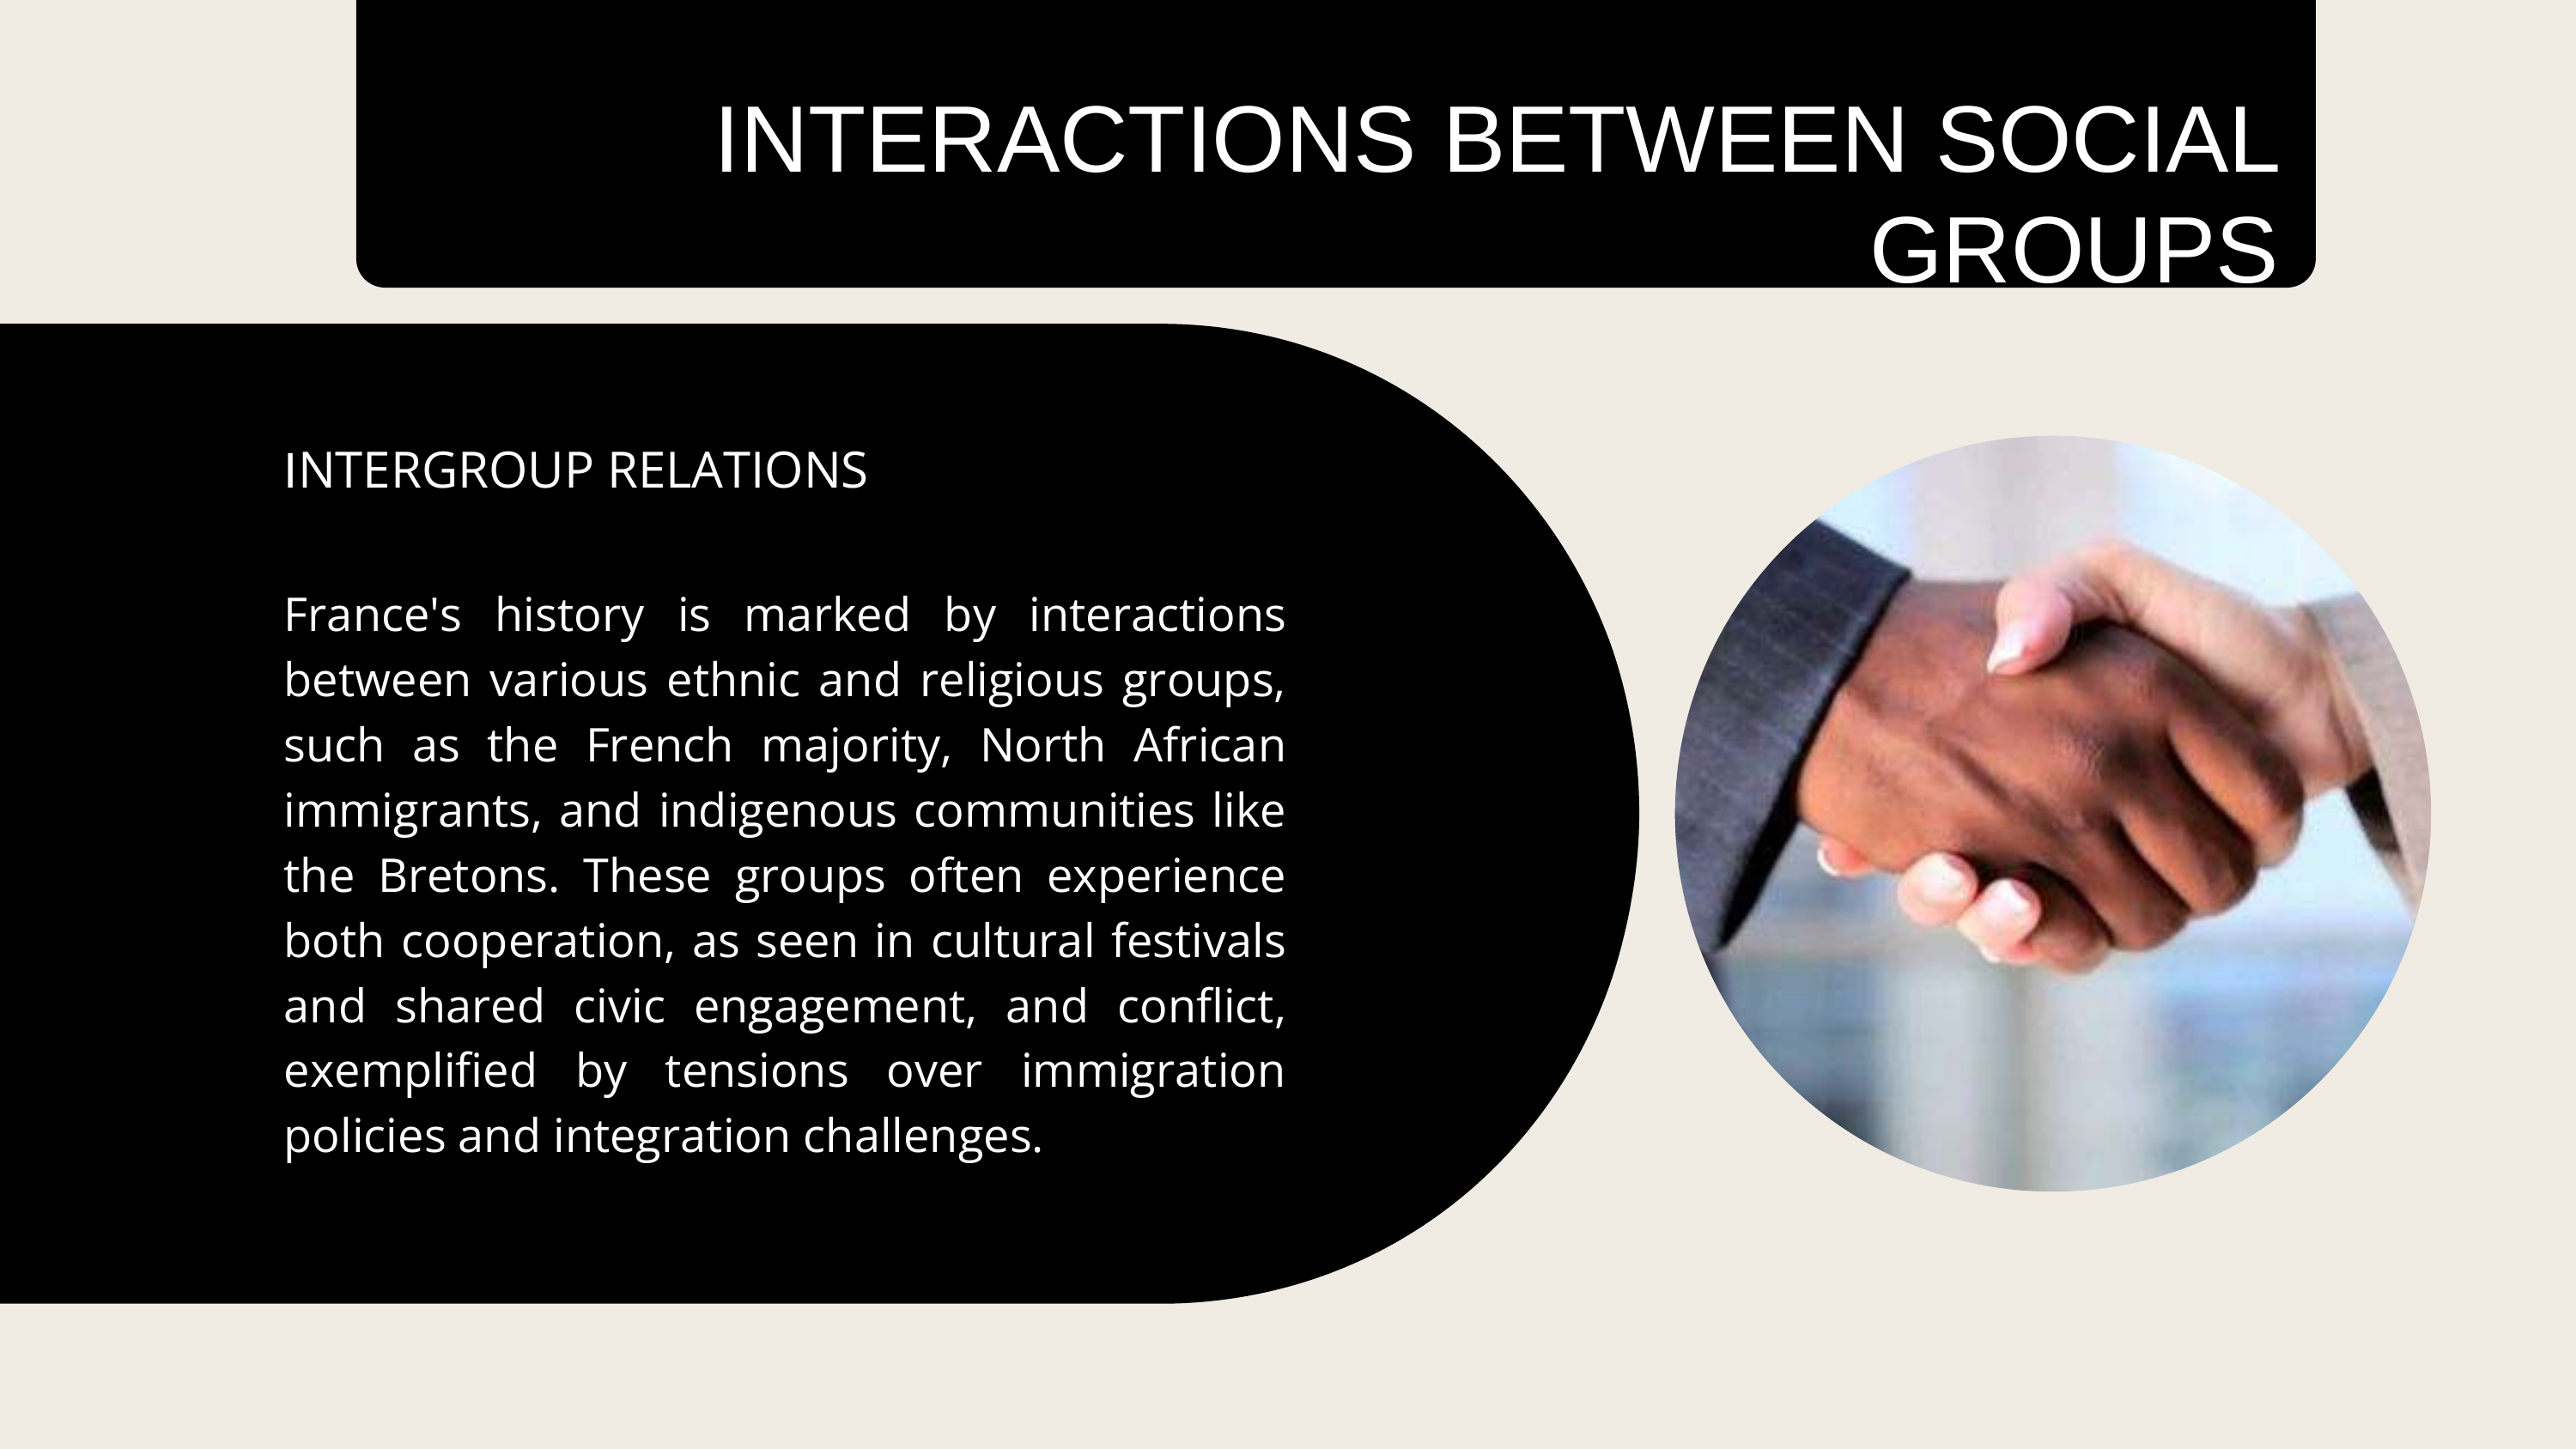

INTERACTIONS BETWEEN SOCIAL GROUPS
INTERGROUP RELATIONS

France's history is marked by interactions between various ethnic and religious groups, such as the French majority, North African immigrants, and indigenous communities like the Bretons. These groups often experience both cooperation, as seen in cultural festivals and shared civic engagement, and conflict, exemplified by tensions over immigration policies and integration challenges.